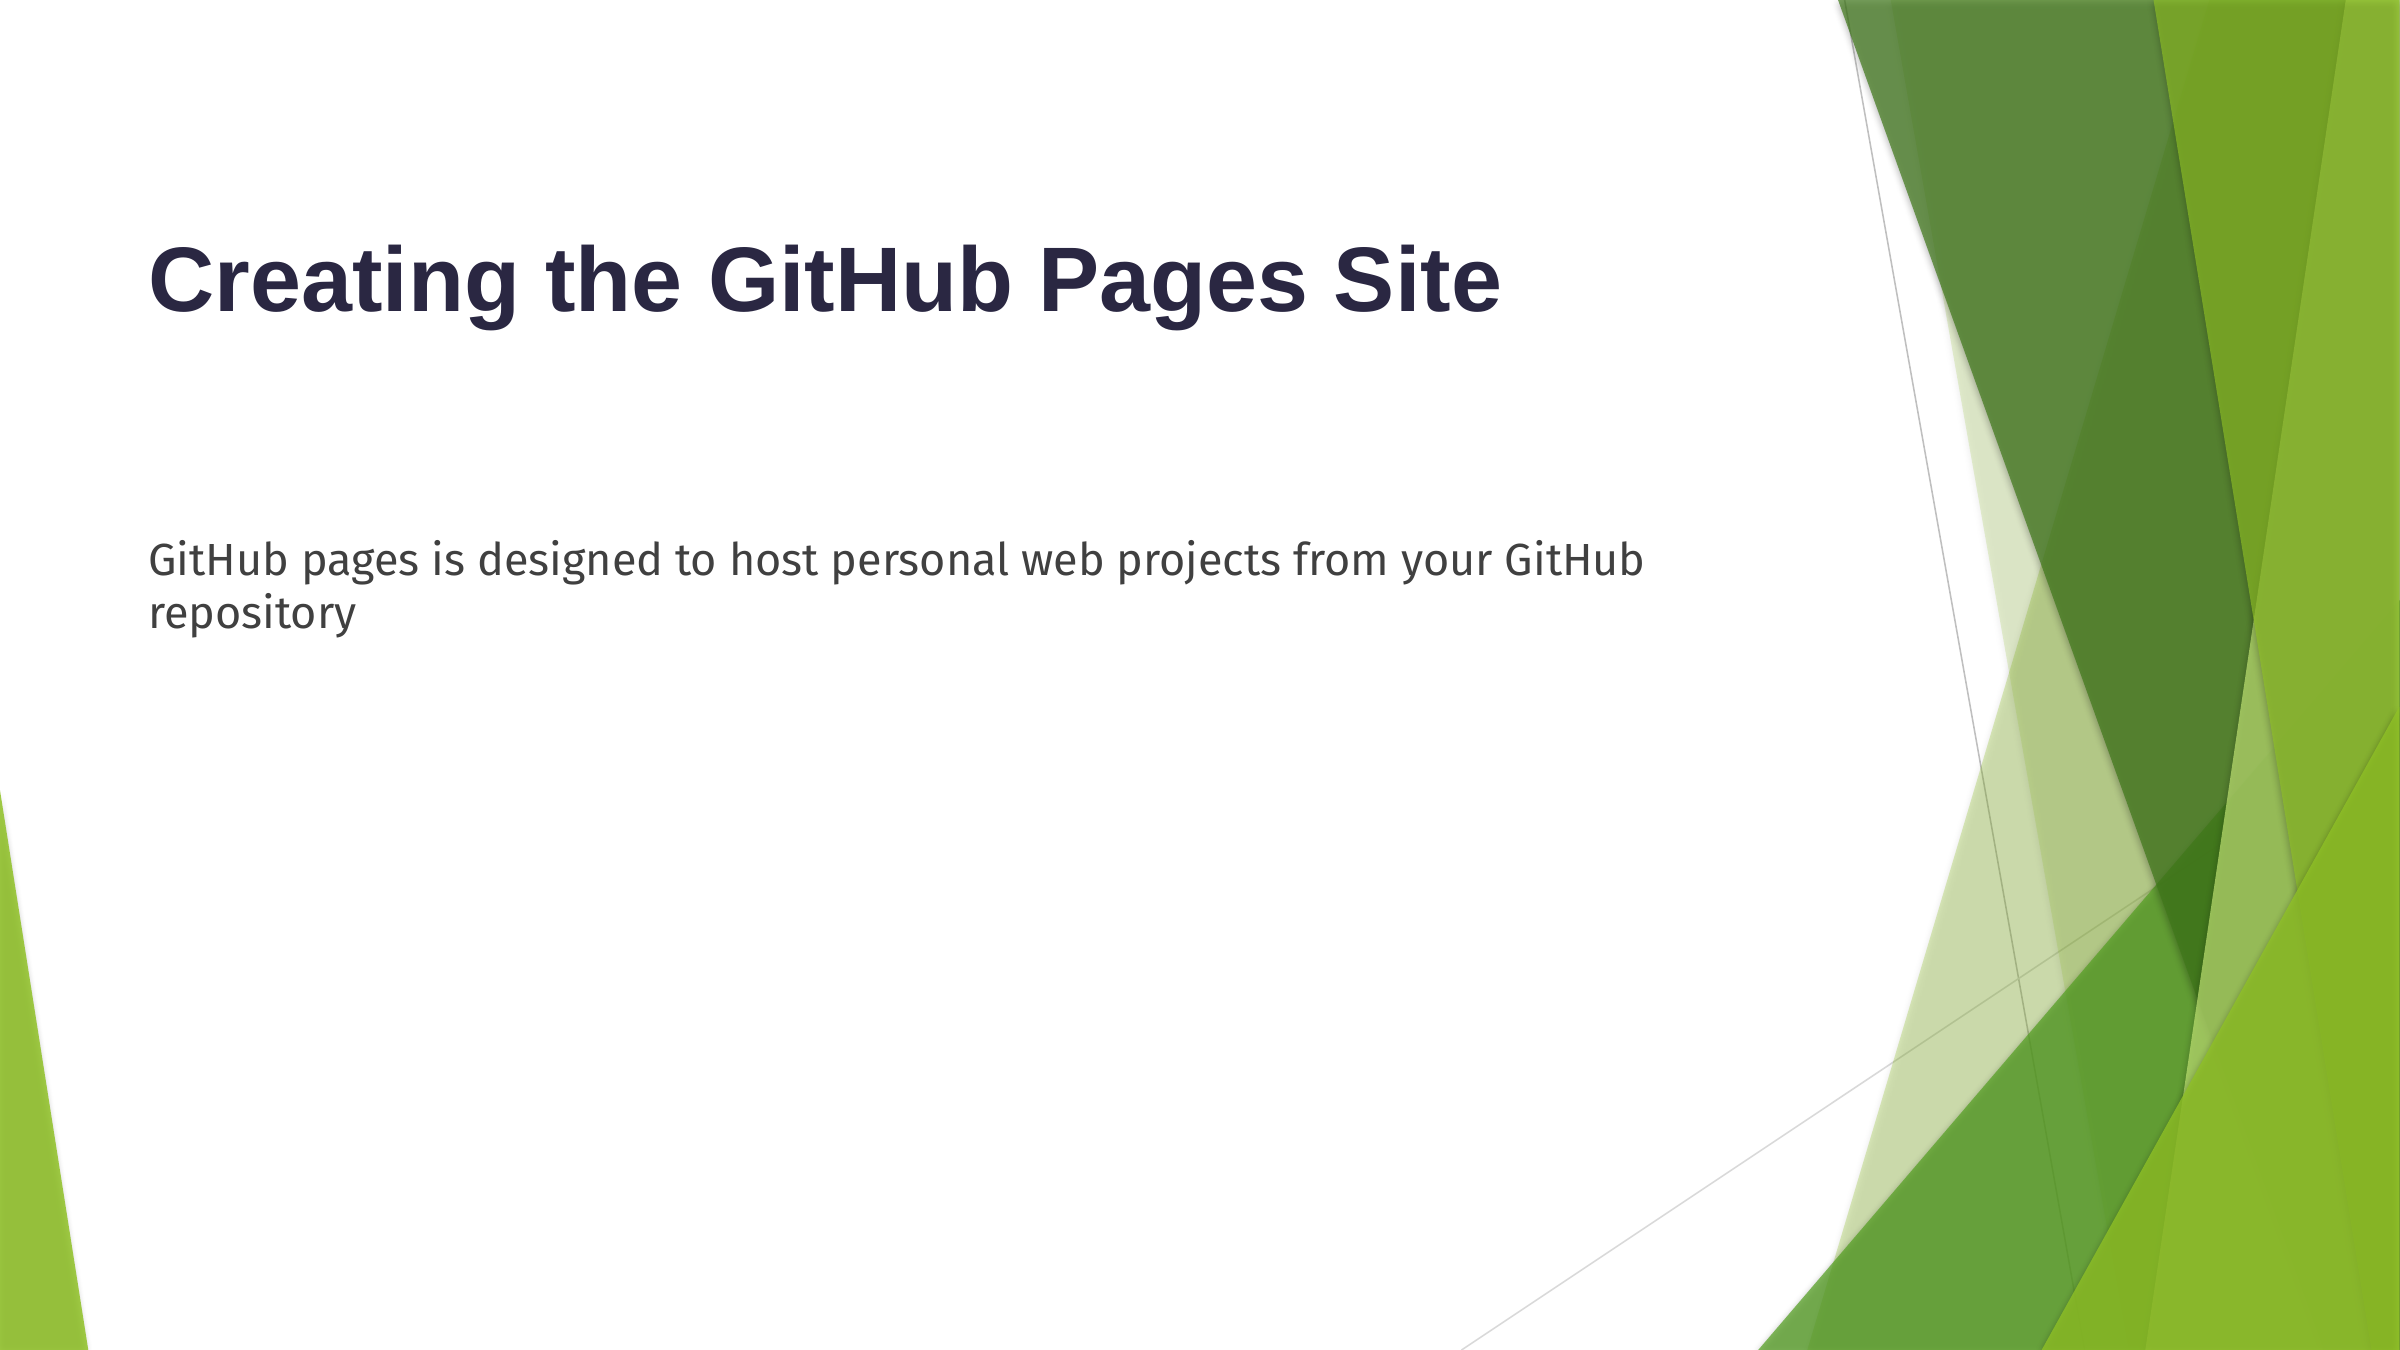

# Creating the GitHub Pages Site
GitHub pages is designed to host personal web projects from your GitHub repository